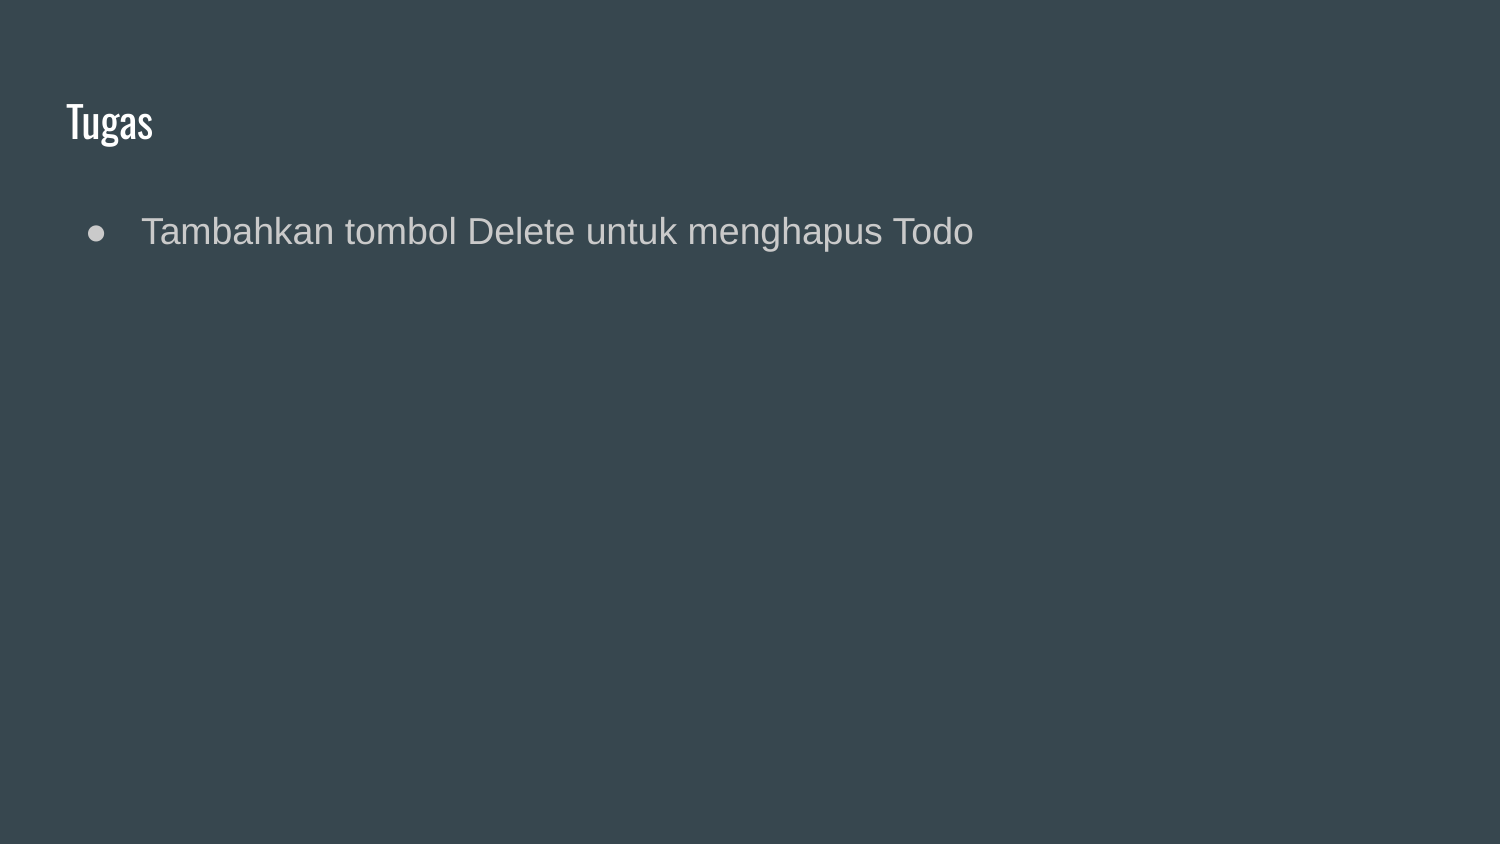

# Tugas
Tambahkan tombol Delete untuk menghapus Todo